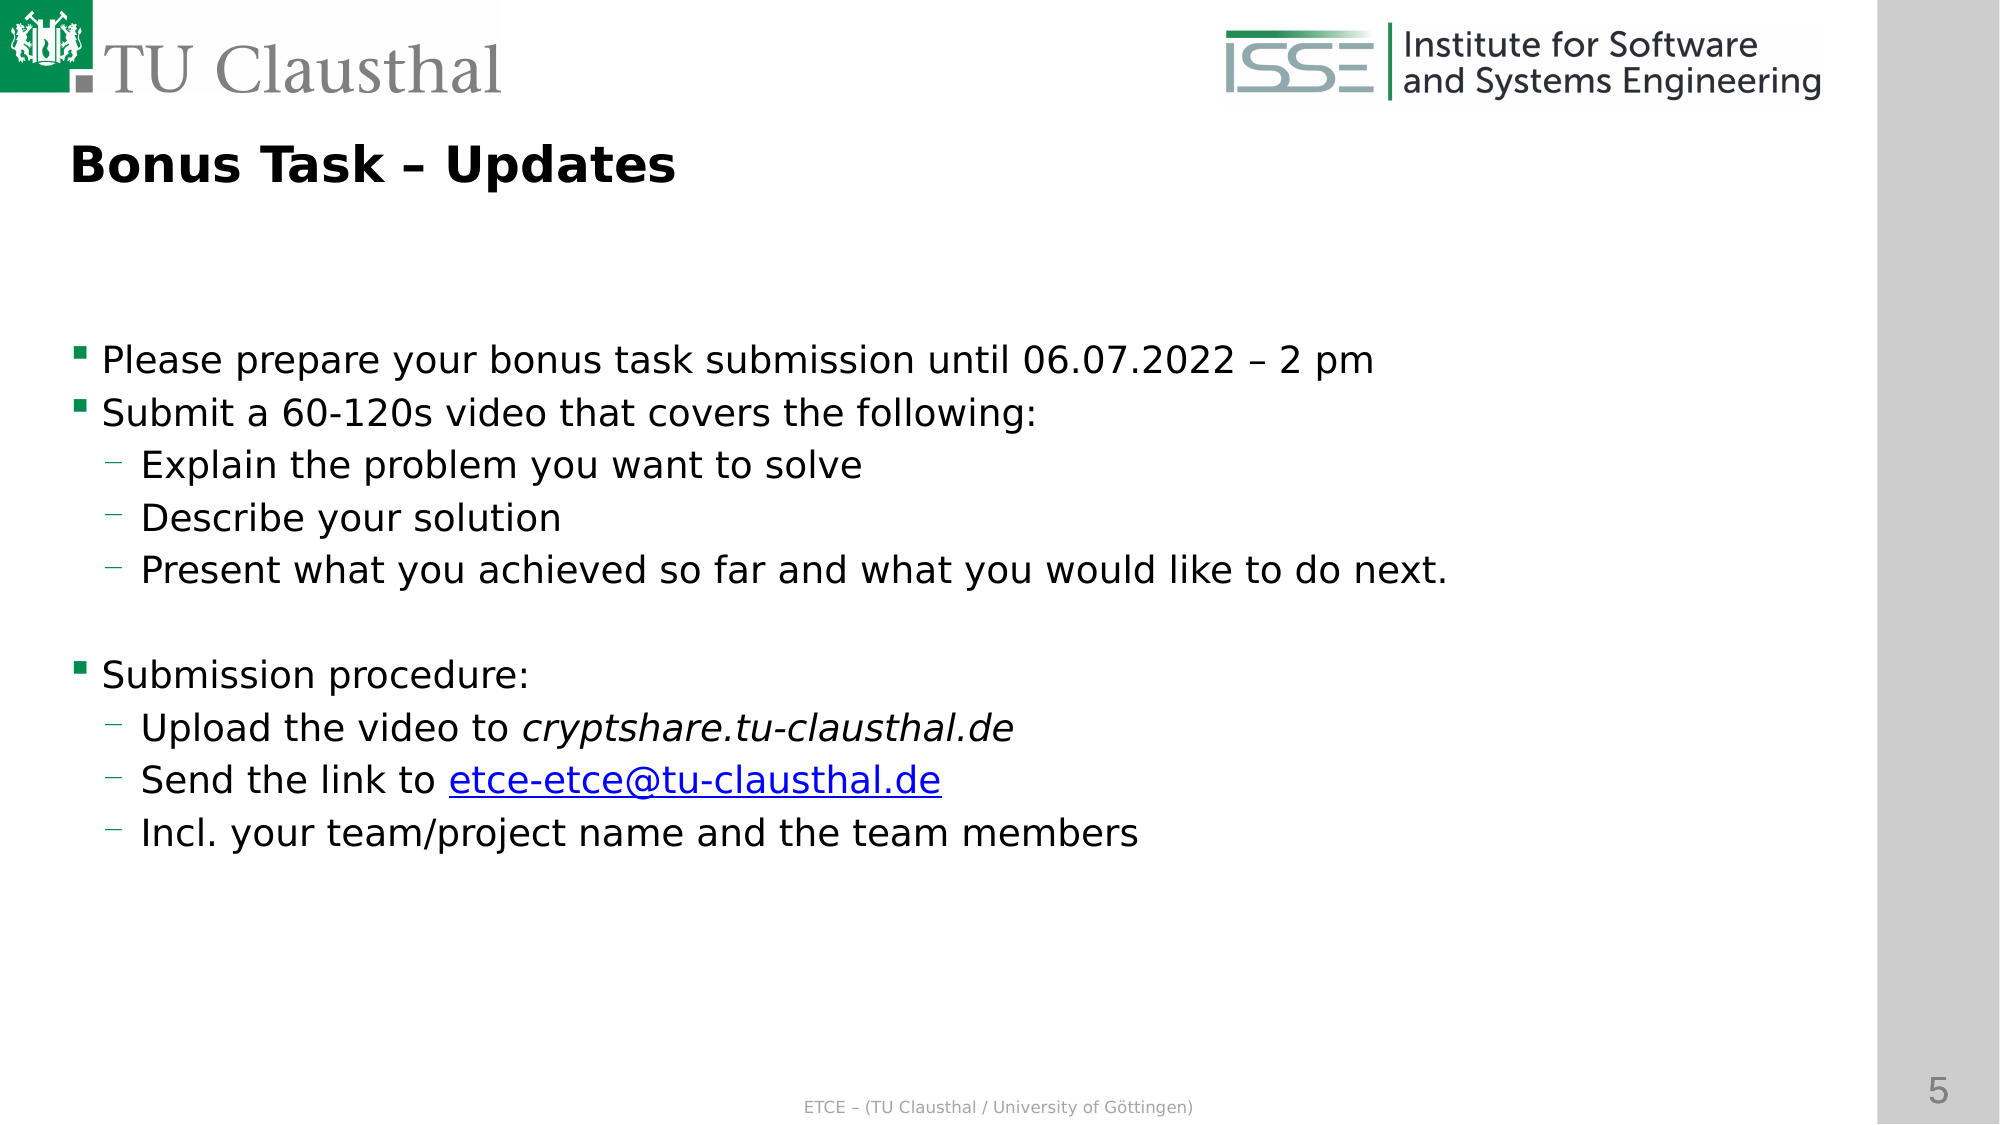

Bonus Task – Updates
Please prepare your bonus task submission until 06.07.2022 – 2 pm
Submit a 60-120s video that covers the following:
Explain the problem you want to solve
Describe your solution
Present what you achieved so far and what you would like to do next.

Submission procedure:
Upload the video to cryptshare.tu-clausthal.de
Send the link to etce-etce@tu-clausthal.de
Incl. your team/project name and the team members